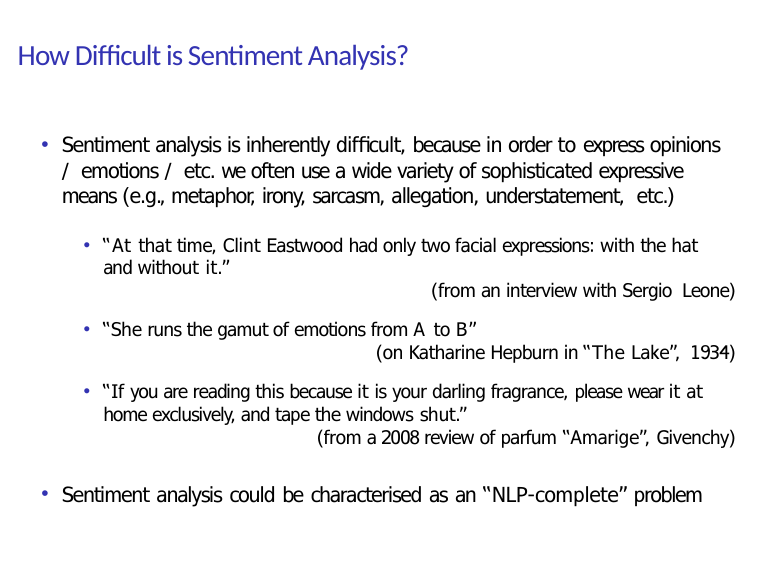

# How Difficult is Sentiment Analysis?
Sentiment analysis is inherently difficult, because in order to express opinions
/ emotions / etc. we often use a wide variety of sophisticated expressive  means (e.g., metaphor, irony, sarcasm, allegation, understatement, etc.)

“At that time, Clint Eastwood had only two facial expressions: with the hat  and without it.”
(from an interview with Sergio Leone)

“She runs the gamut of emotions from A to B”
(on Katharine Hepburn in “The Lake”, 1934)
“If you are reading this because it is your darling fragrance, please wear it at  home exclusively, and tape the windows shut.”
(from a 2008 review of parfum “Amarige”, Givenchy)

Sentiment analysis could be characterised as an “NLP-complete” problem